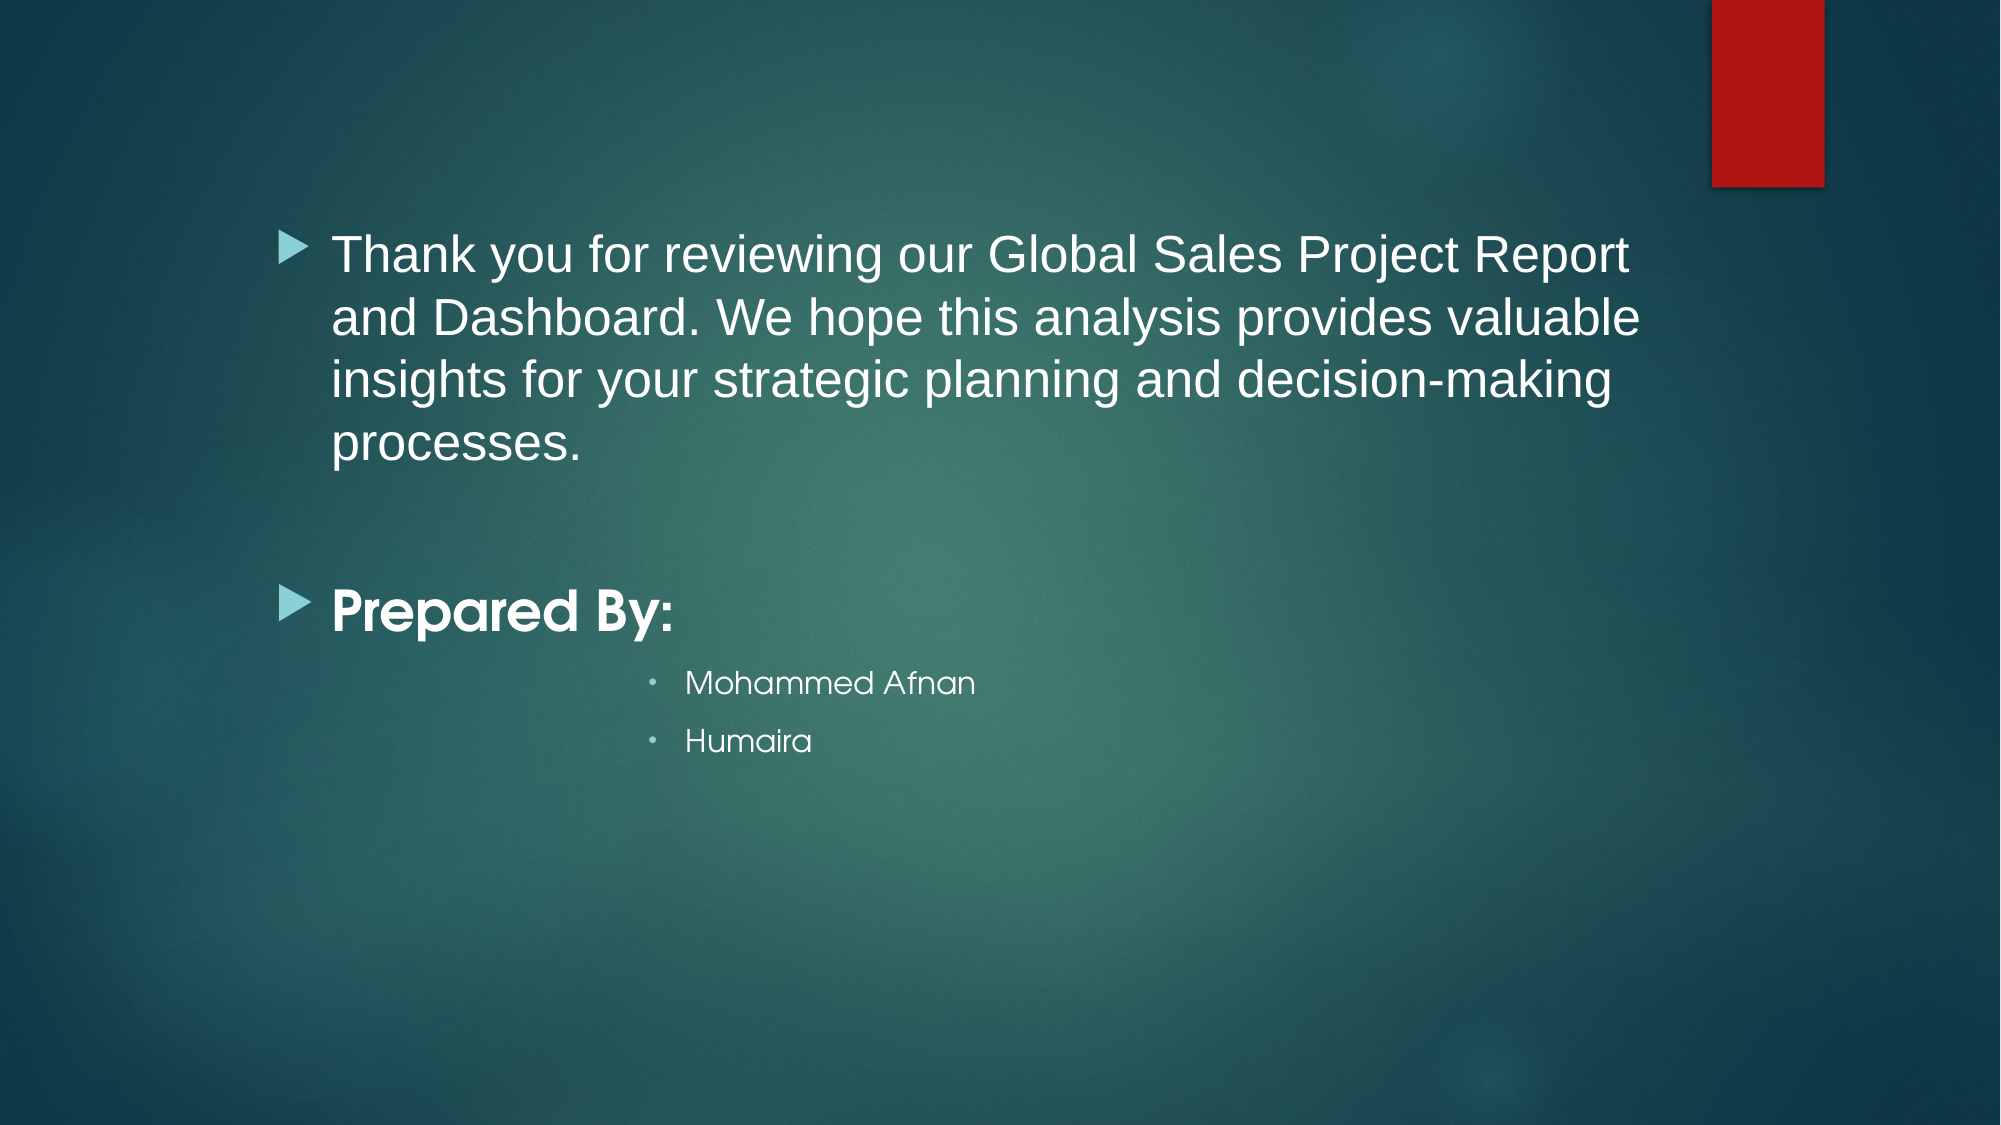

Thank you for reviewing our Global Sales Project Report and Dashboard. We hope this analysis provides valuable insights for your strategic planning and decision-making processes.

Prepared By:
Mohammed Afnan
Humaira